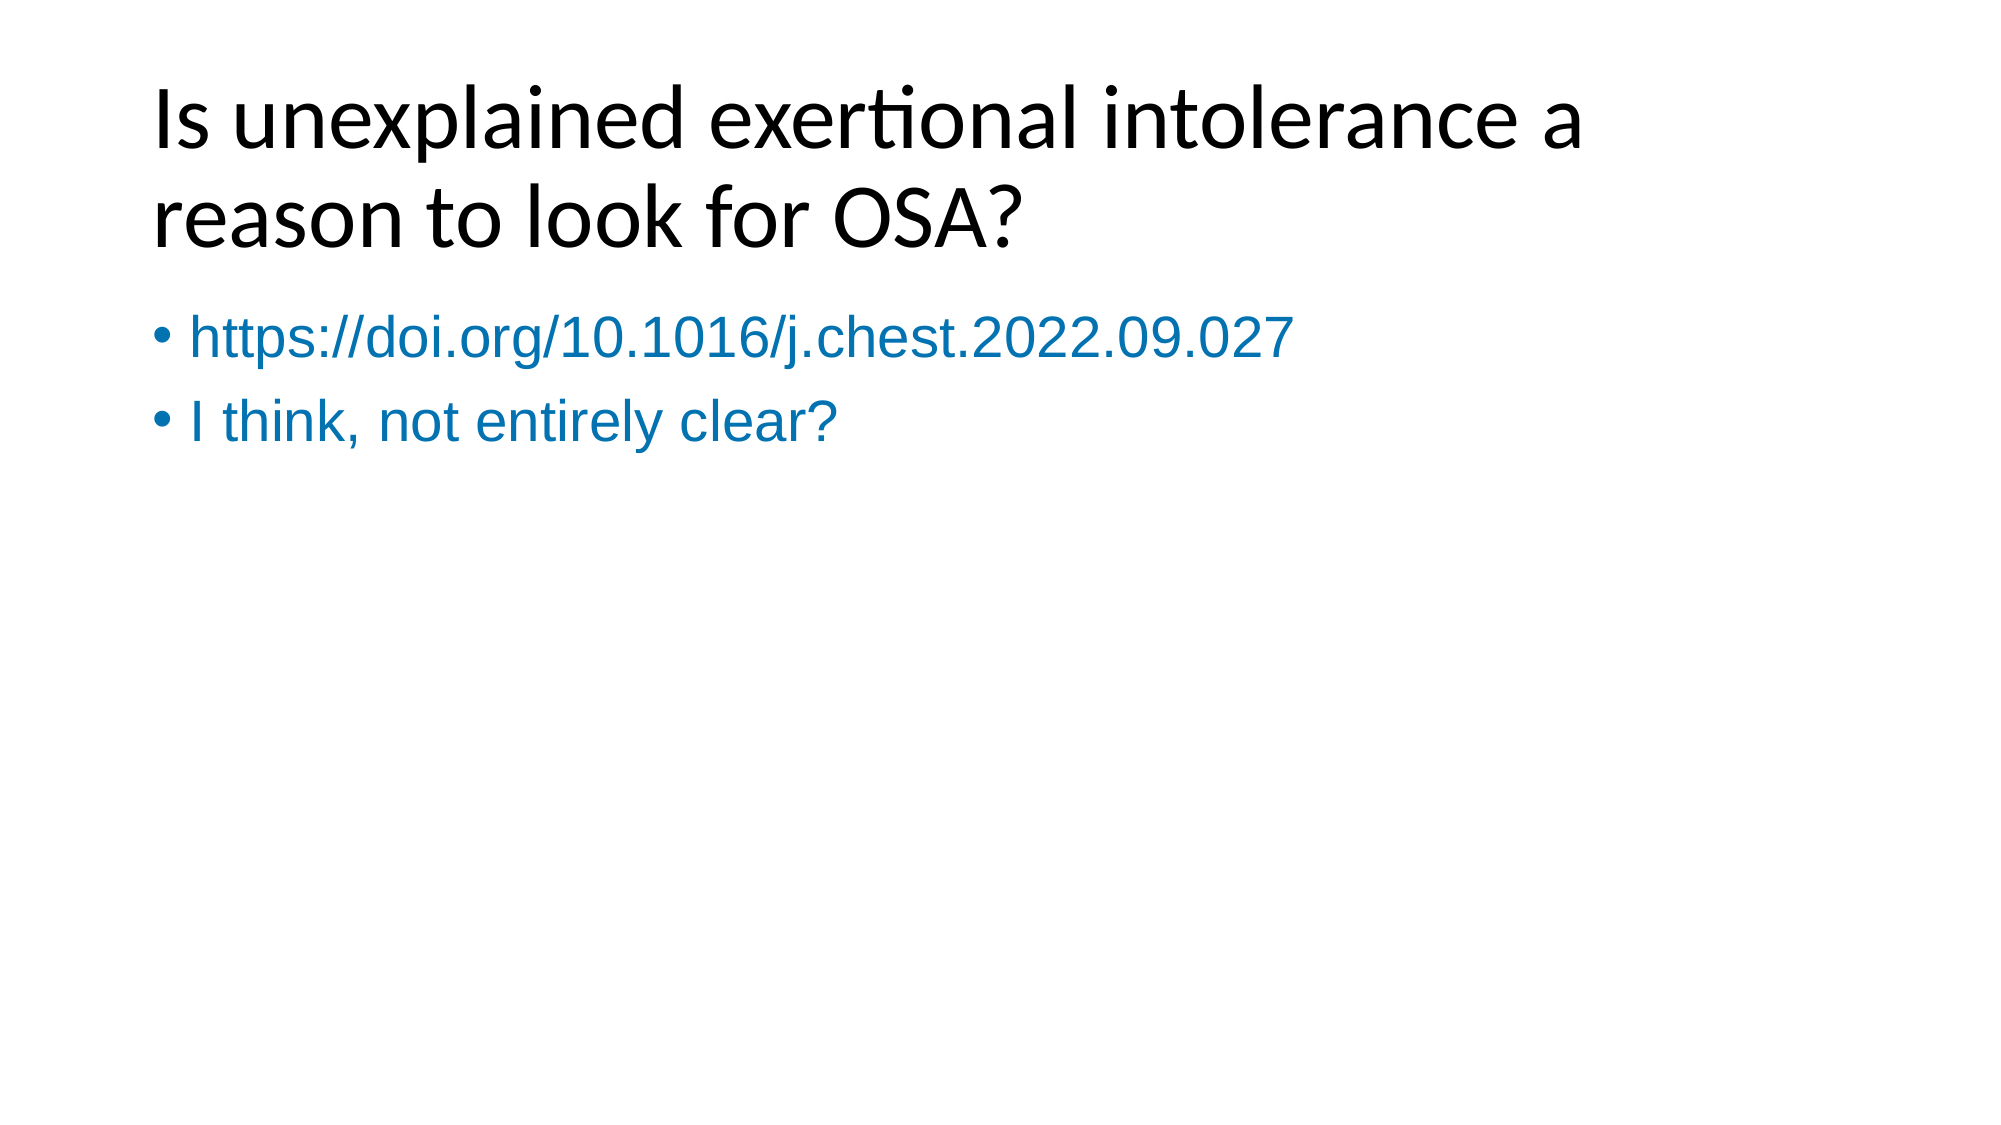

# Is unexplained exertional intolerance a reason to look for OSA?
https://doi.org/10.1016/j.chest.2022.09.027
I think, not entirely clear?